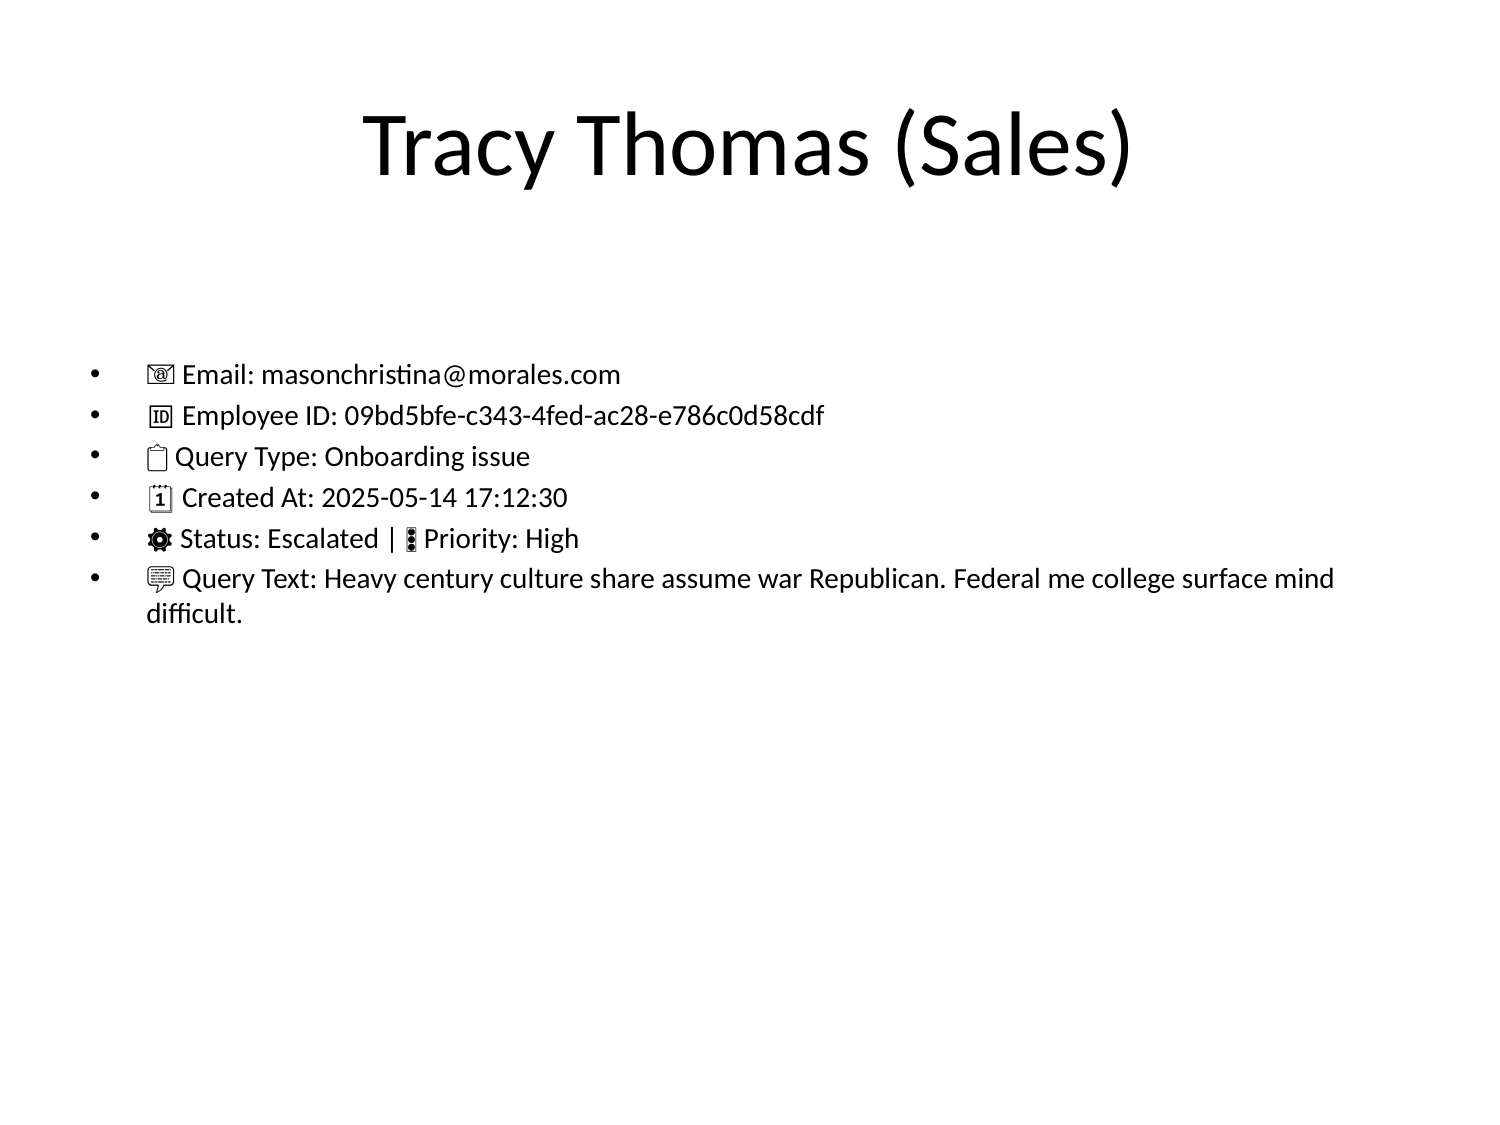

# Tracy Thomas (Sales)

📧 Email: masonchristina@morales.com
🆔 Employee ID: 09bd5bfe-c343-4fed-ac28-e786c0d58cdf
📋 Query Type: Onboarding issue
🗓 Created At: 2025-05-14 17:12:30
⚙ Status: Escalated | 🚦 Priority: High
💬 Query Text: Heavy century culture share assume war Republican. Federal me college surface mind difficult.